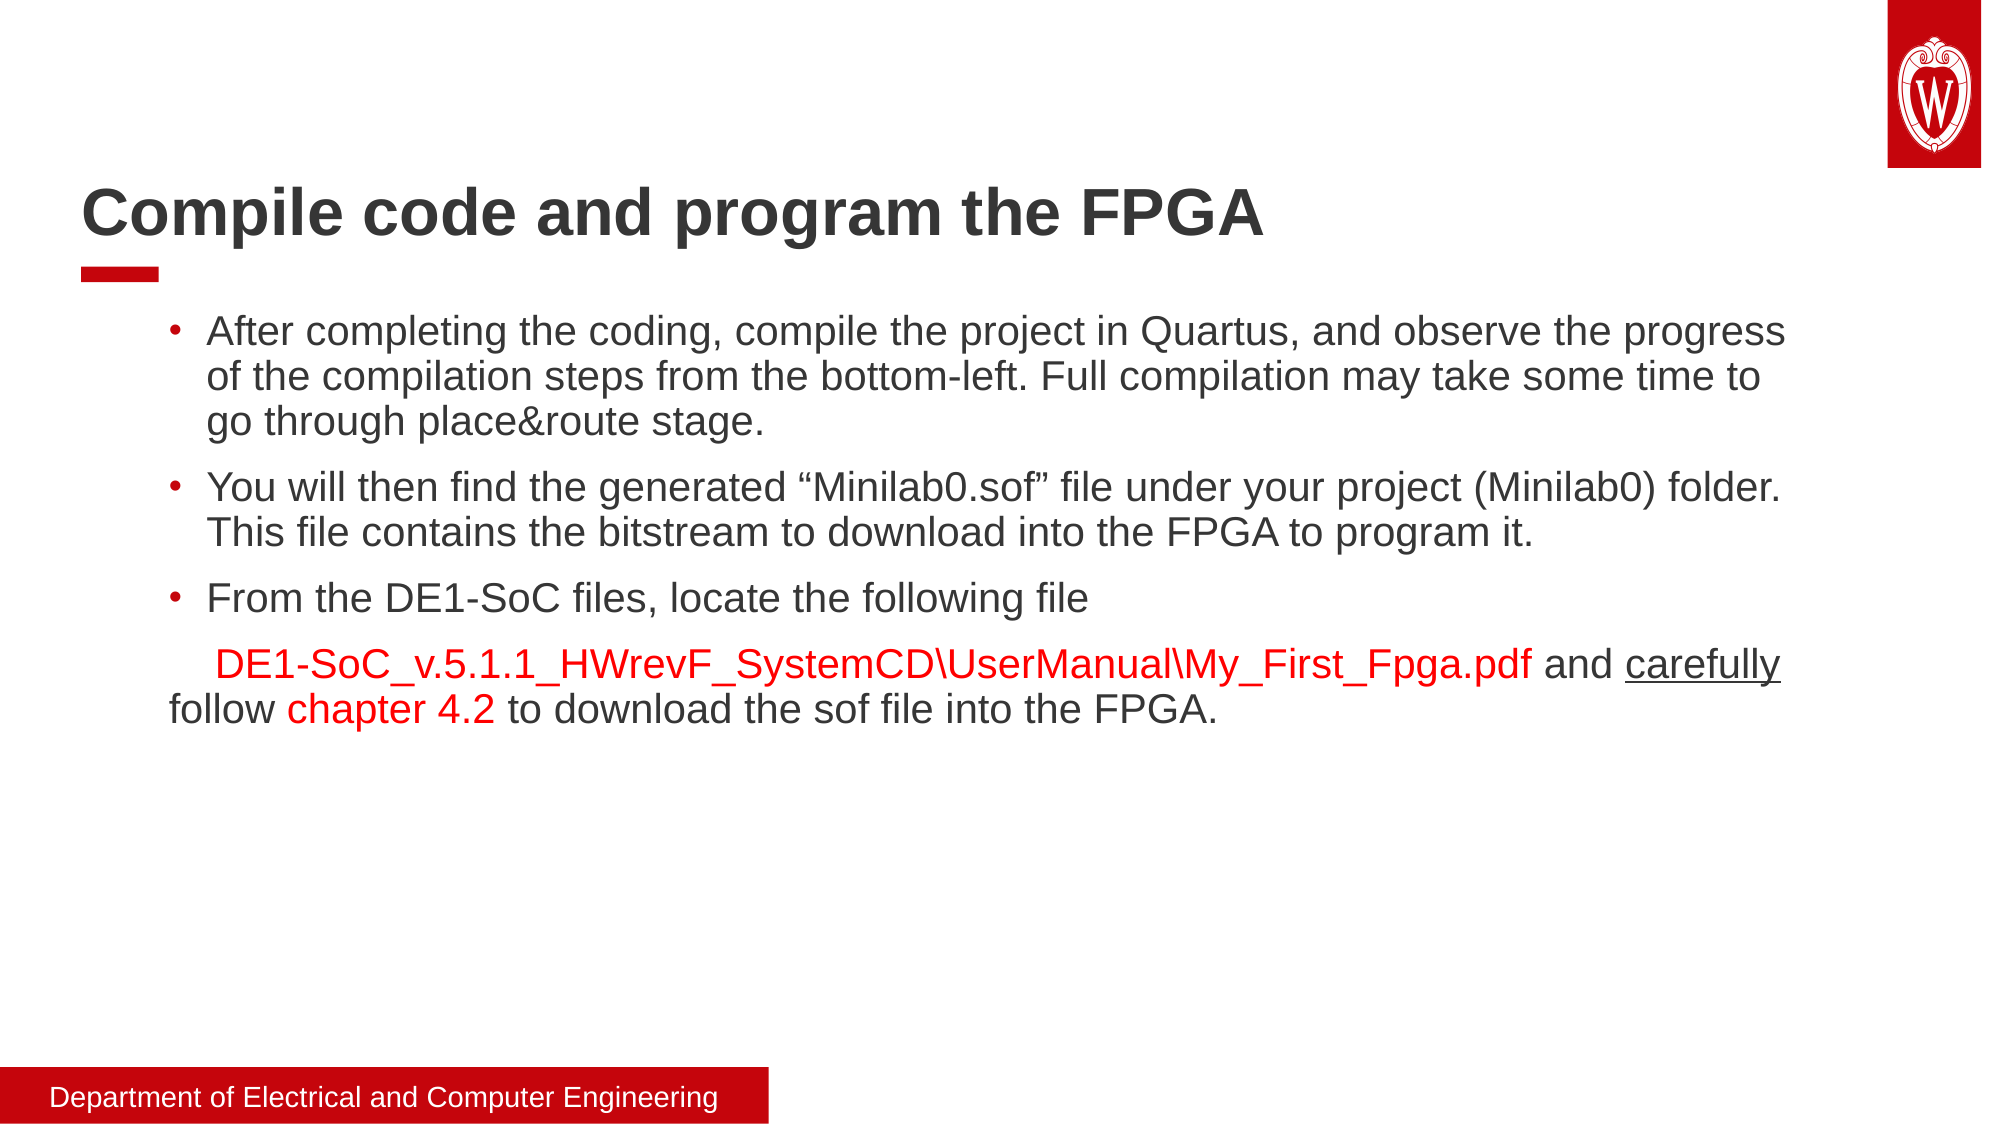

# Compile code and program the FPGA
After completing the coding, compile the project in Quartus, and observe the progress of the compilation steps from the bottom-left. Full compilation may take some time to go through place&route stage.
You will then find the generated “Minilab0.sof” file under your project (Minilab0) folder. This file contains the bitstream to download into the FPGA to program it.
From the DE1-SoC files, locate the following file
    DE1-SoC_v.5.1.1_HWrevF_SystemCD\UserManual\My_First_Fpga.pdf and carefully follow chapter 4.2 to download the sof file into the FPGA.

Department of Electrical and Computer Engineering